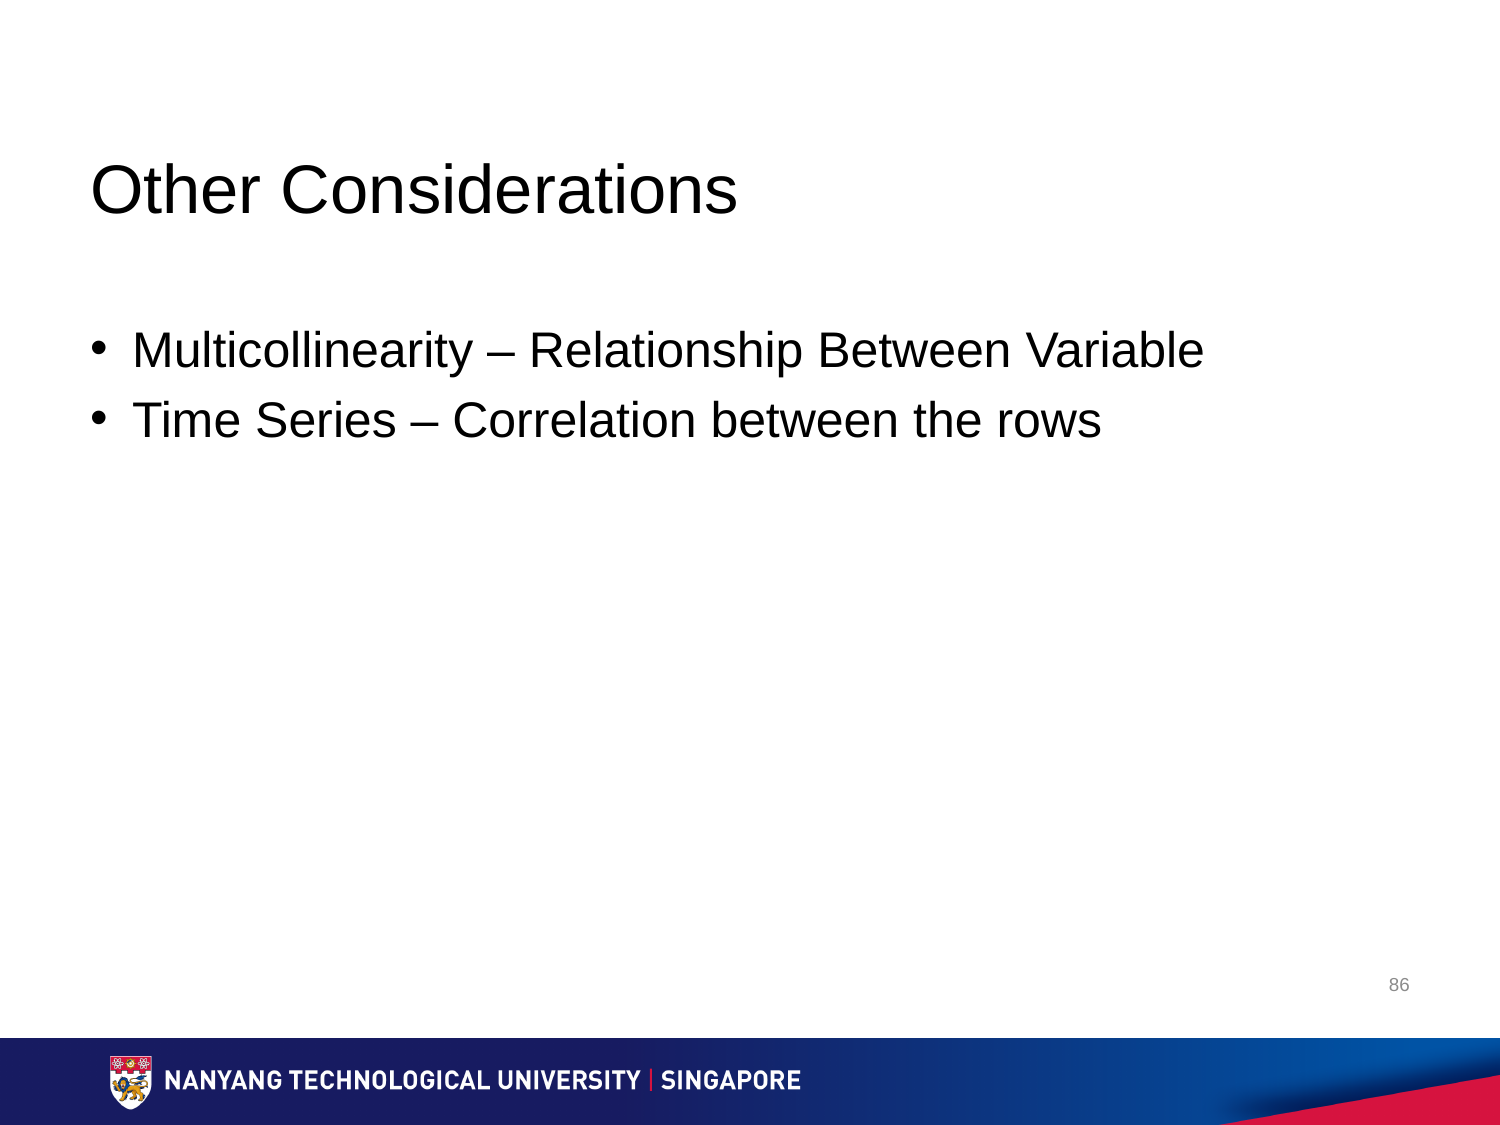

# Other Considerations
Multicollinearity – Relationship Between Variable
Time Series – Correlation between the rows
86